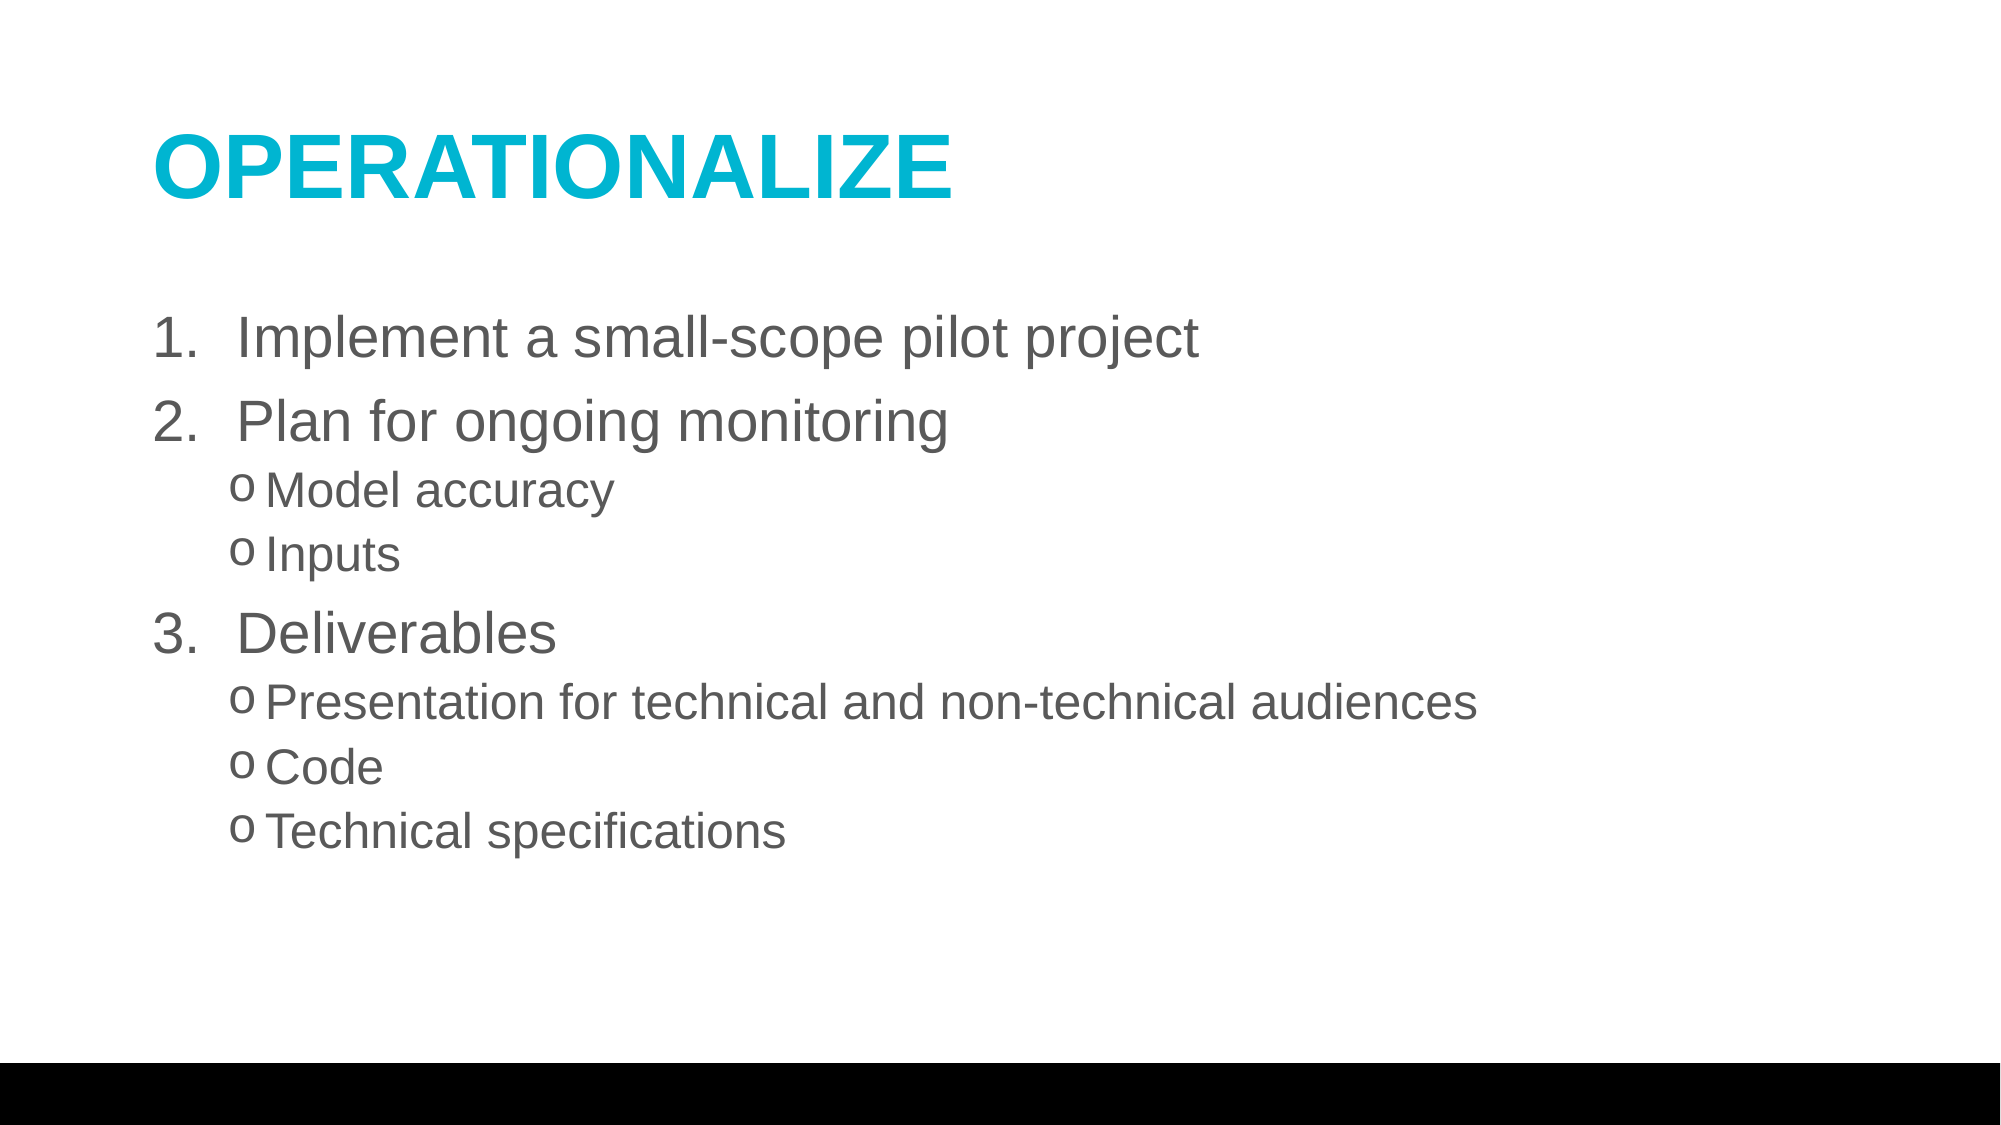

# OPERATIONALIZE
Implement a small-scope pilot project
Plan for ongoing monitoring
Model accuracy
Inputs
Deliverables
Presentation for technical and non-technical audiences
Code
Technical specifications